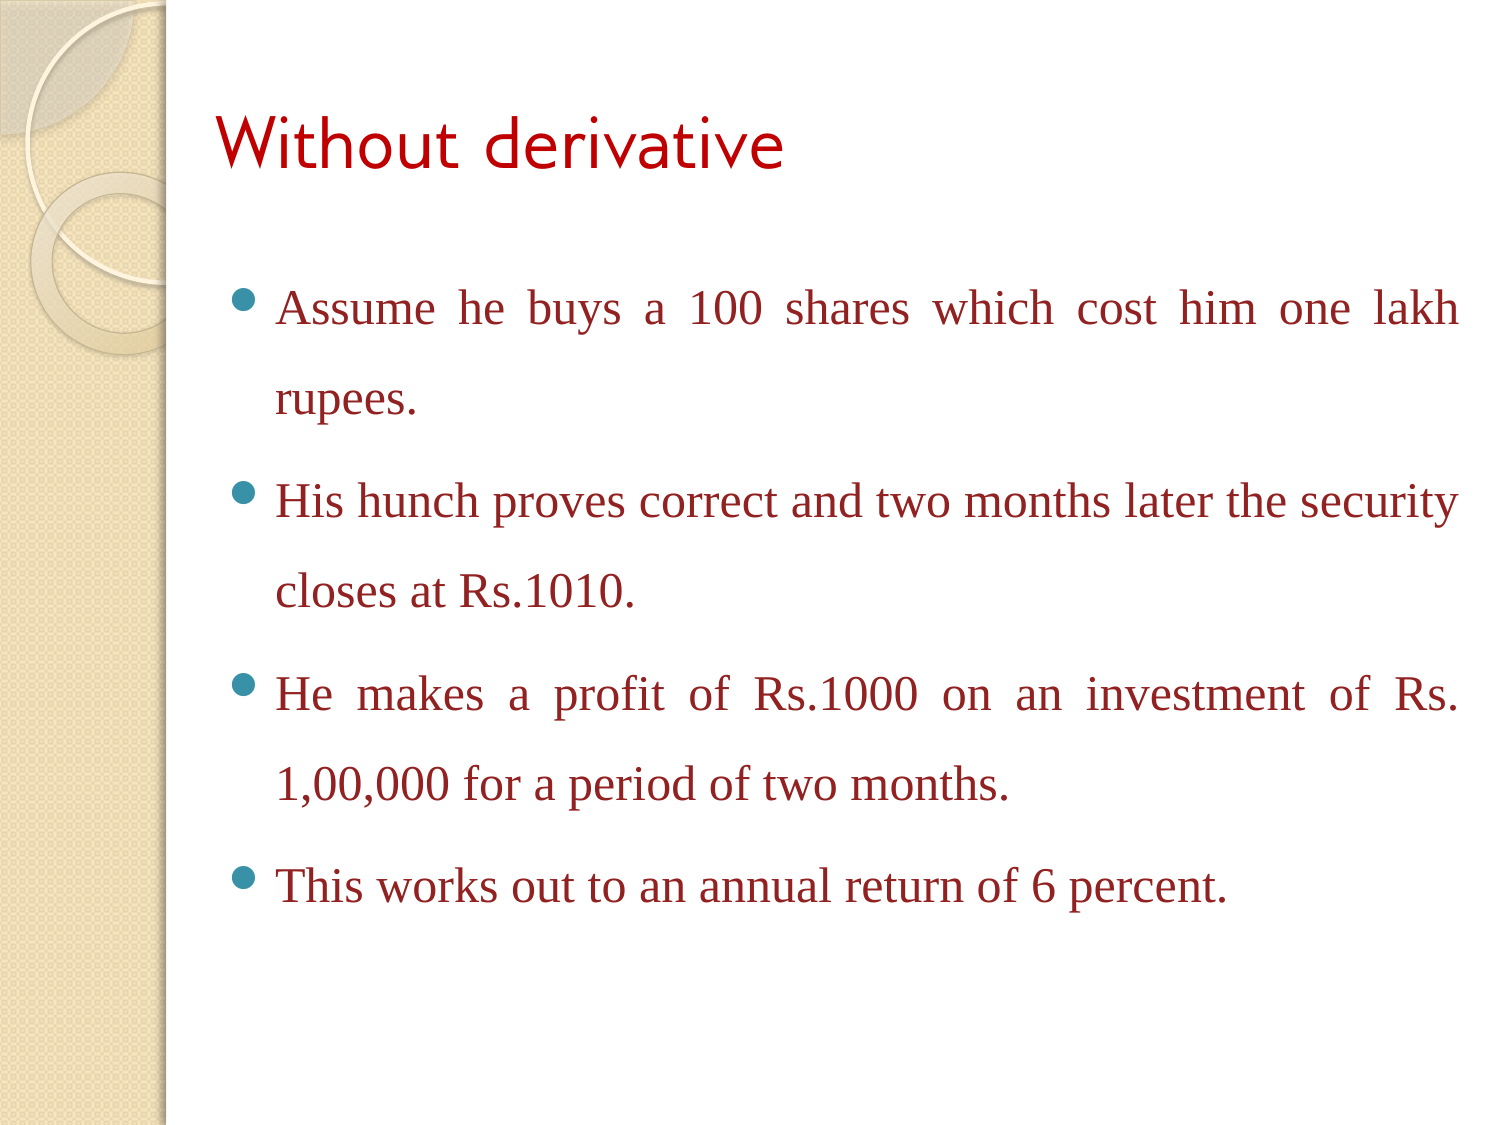

# Without derivative
Assume he buys a 100 shares which cost him one lakh rupees.
His hunch proves correct and two months later the security closes at Rs.1010.
He makes a profit of Rs.1000 on an investment of Rs. 1,00,000 for a period of two months.
This works out to an annual return of 6 percent.